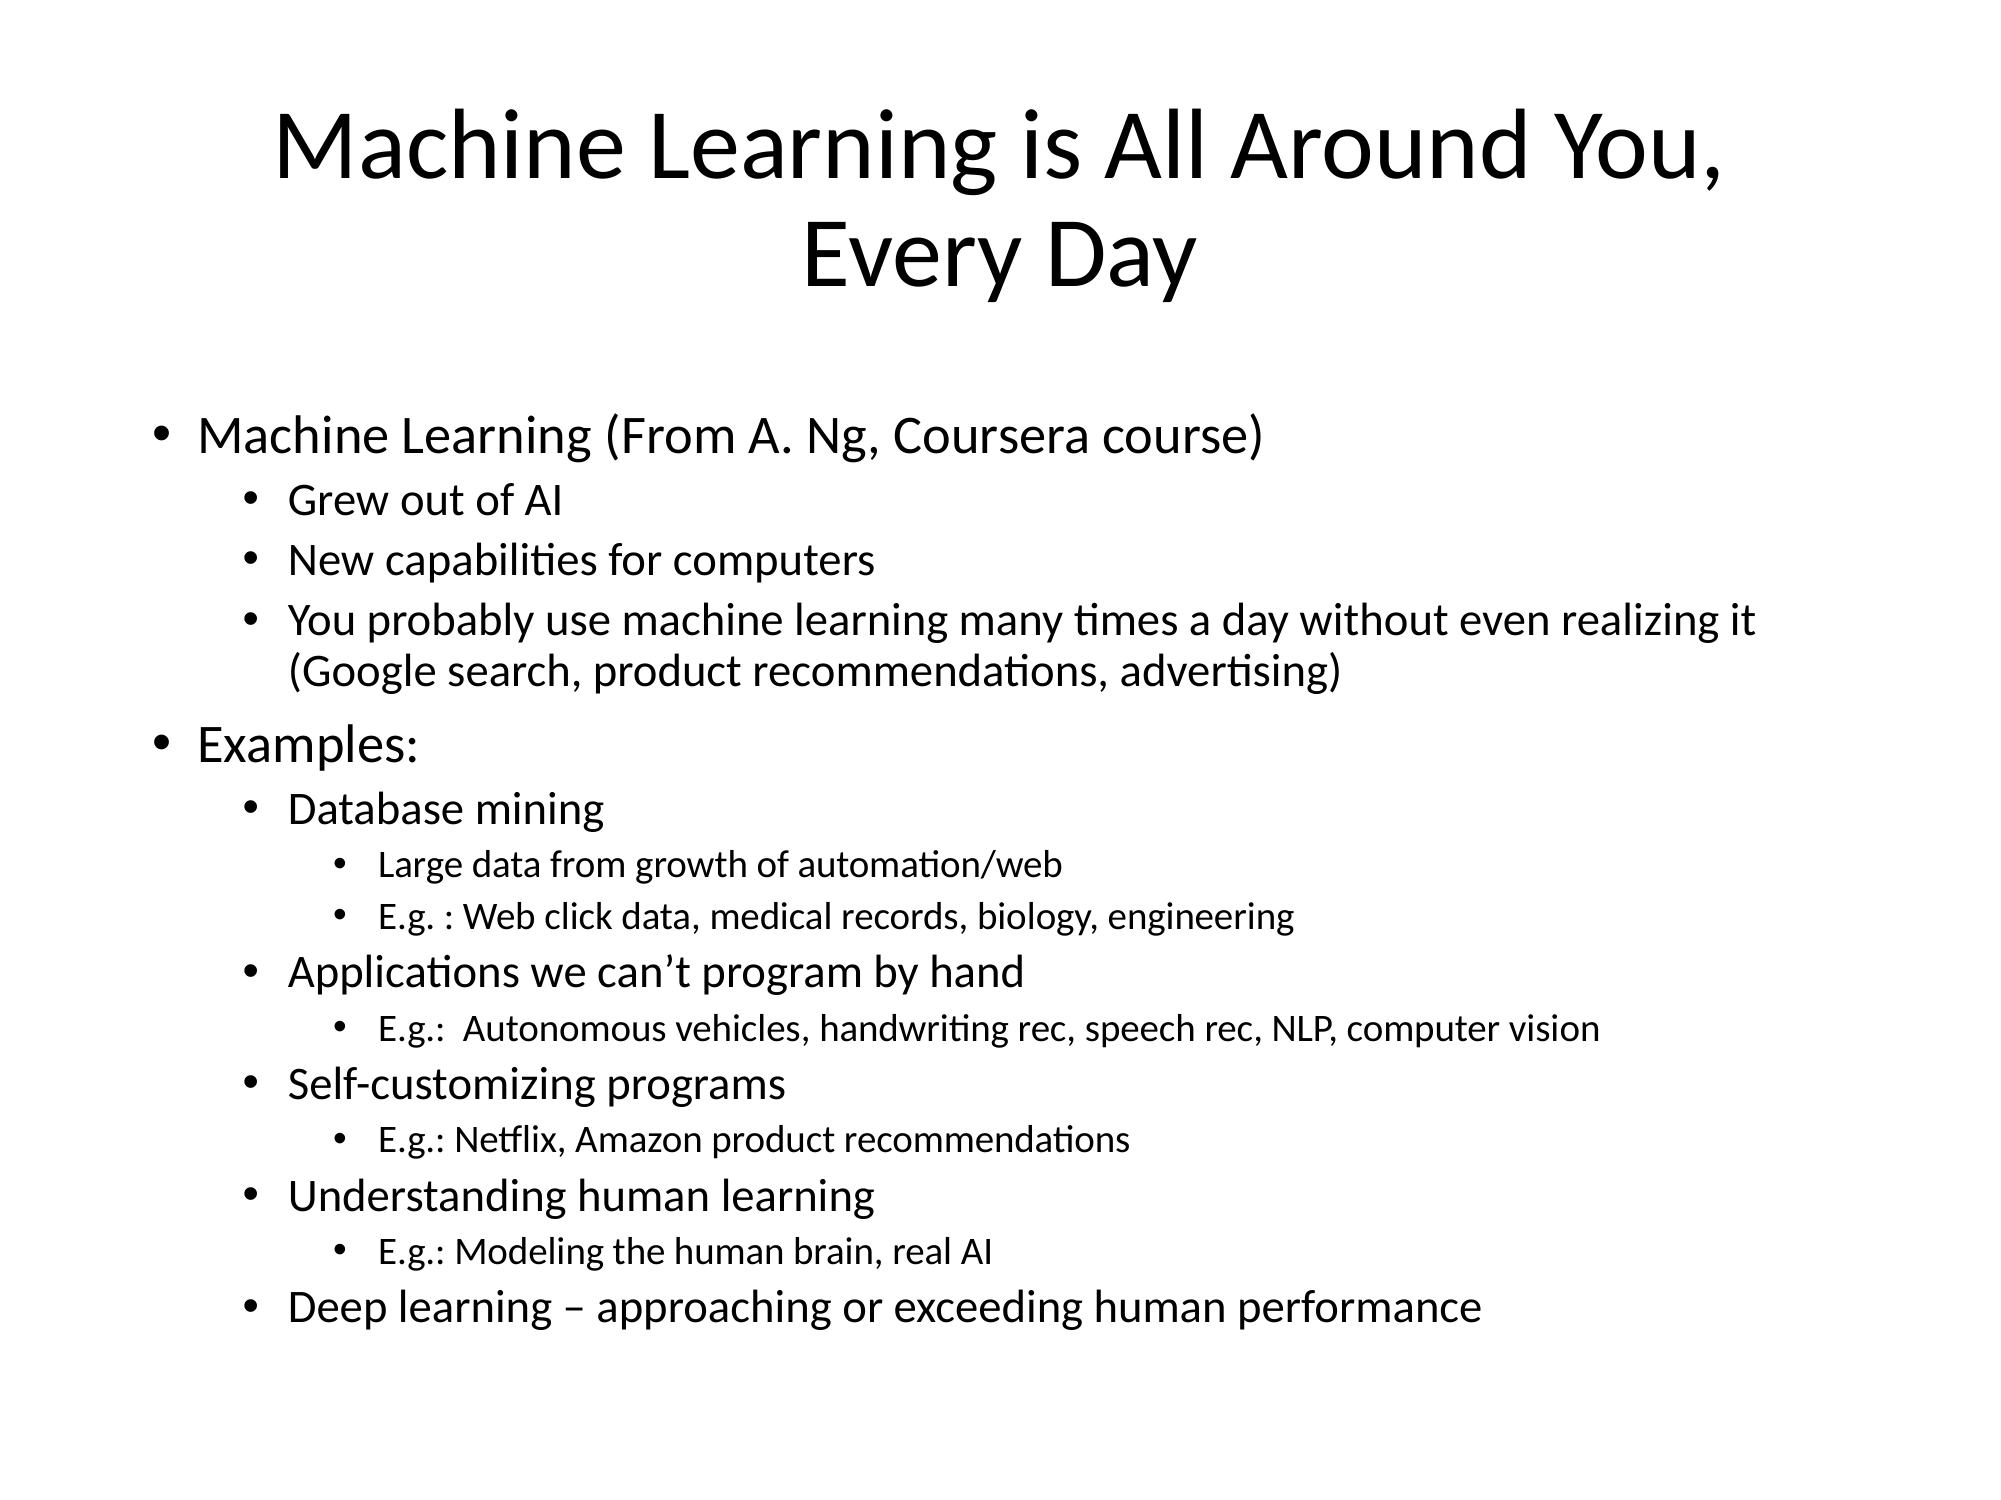

# Machine Learning is All Around You, Every Day
Machine Learning (From A. Ng, Coursera course)
Grew out of AI
New capabilities for computers
You probably use machine learning many times a day without even realizing it (Google search, product recommendations, advertising)
Examples:
Database mining
Large data from growth of automation/web
E.g. : Web click data, medical records, biology, engineering
Applications we can’t program by hand
E.g.:  Autonomous vehicles, handwriting rec, speech rec, NLP, computer vision
Self-customizing programs
E.g.: Netflix, Amazon product recommendations
Understanding human learning
E.g.: Modeling the human brain, real AI
Deep learning – approaching or exceeding human performance